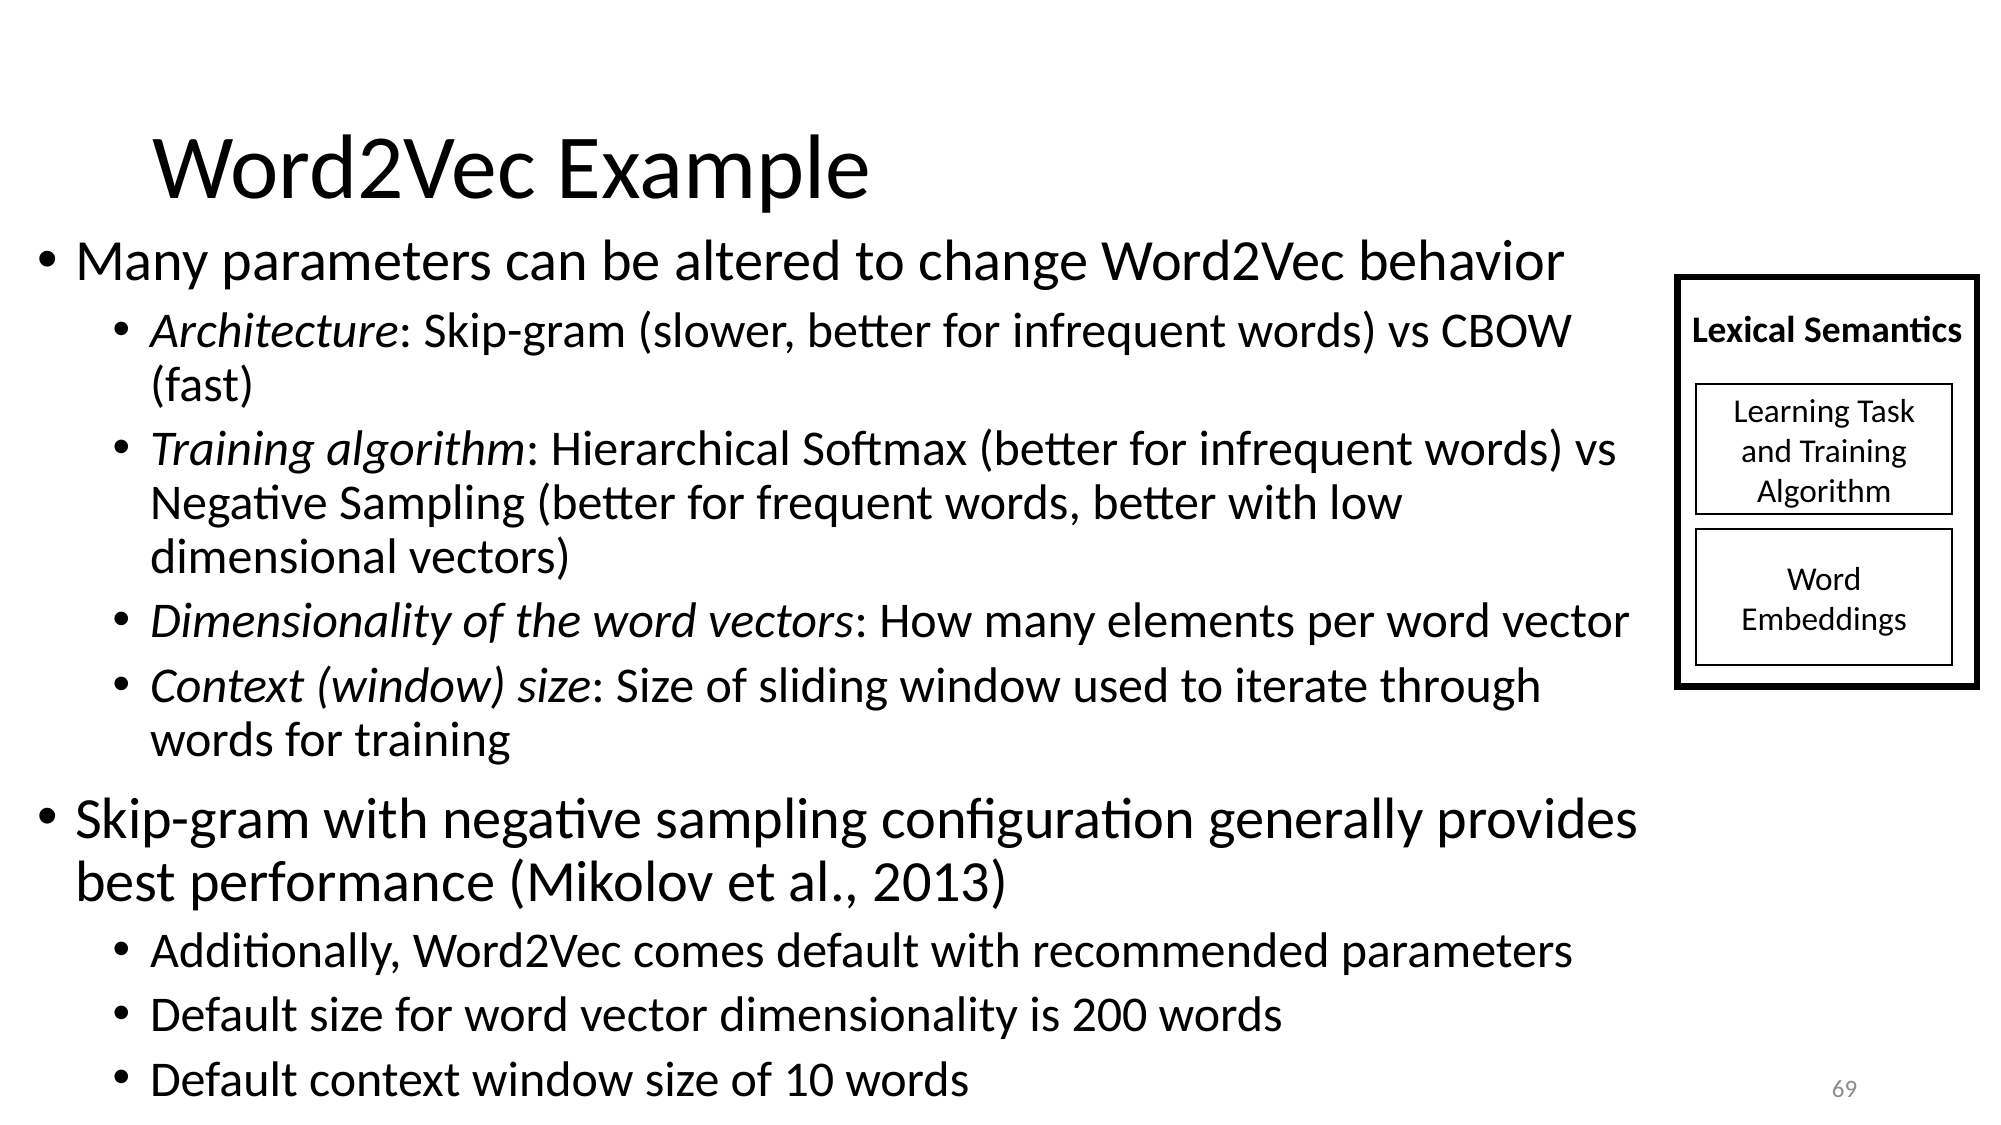

# Word2Vec Example
Many parameters can be altered to change Word2Vec behavior
Architecture: Skip-gram (slower, better for infrequent words) vs CBOW (fast)
Training algorithm: Hierarchical Softmax (better for infrequent words) vs Negative Sampling (better for frequent words, better with low dimensional vectors)
Dimensionality of the word vectors: How many elements per word vector
Context (window) size: Size of sliding window used to iterate through words for training
Skip-gram with negative sampling configuration generally provides best performance (Mikolov et al., 2013)
Additionally, Word2Vec comes default with recommended parameters
Default size for word vector dimensionality is 200 words
Default context window size of 10 words

Lexical Semantics
Learning Task and Training Algorithm
Word Embeddings
69